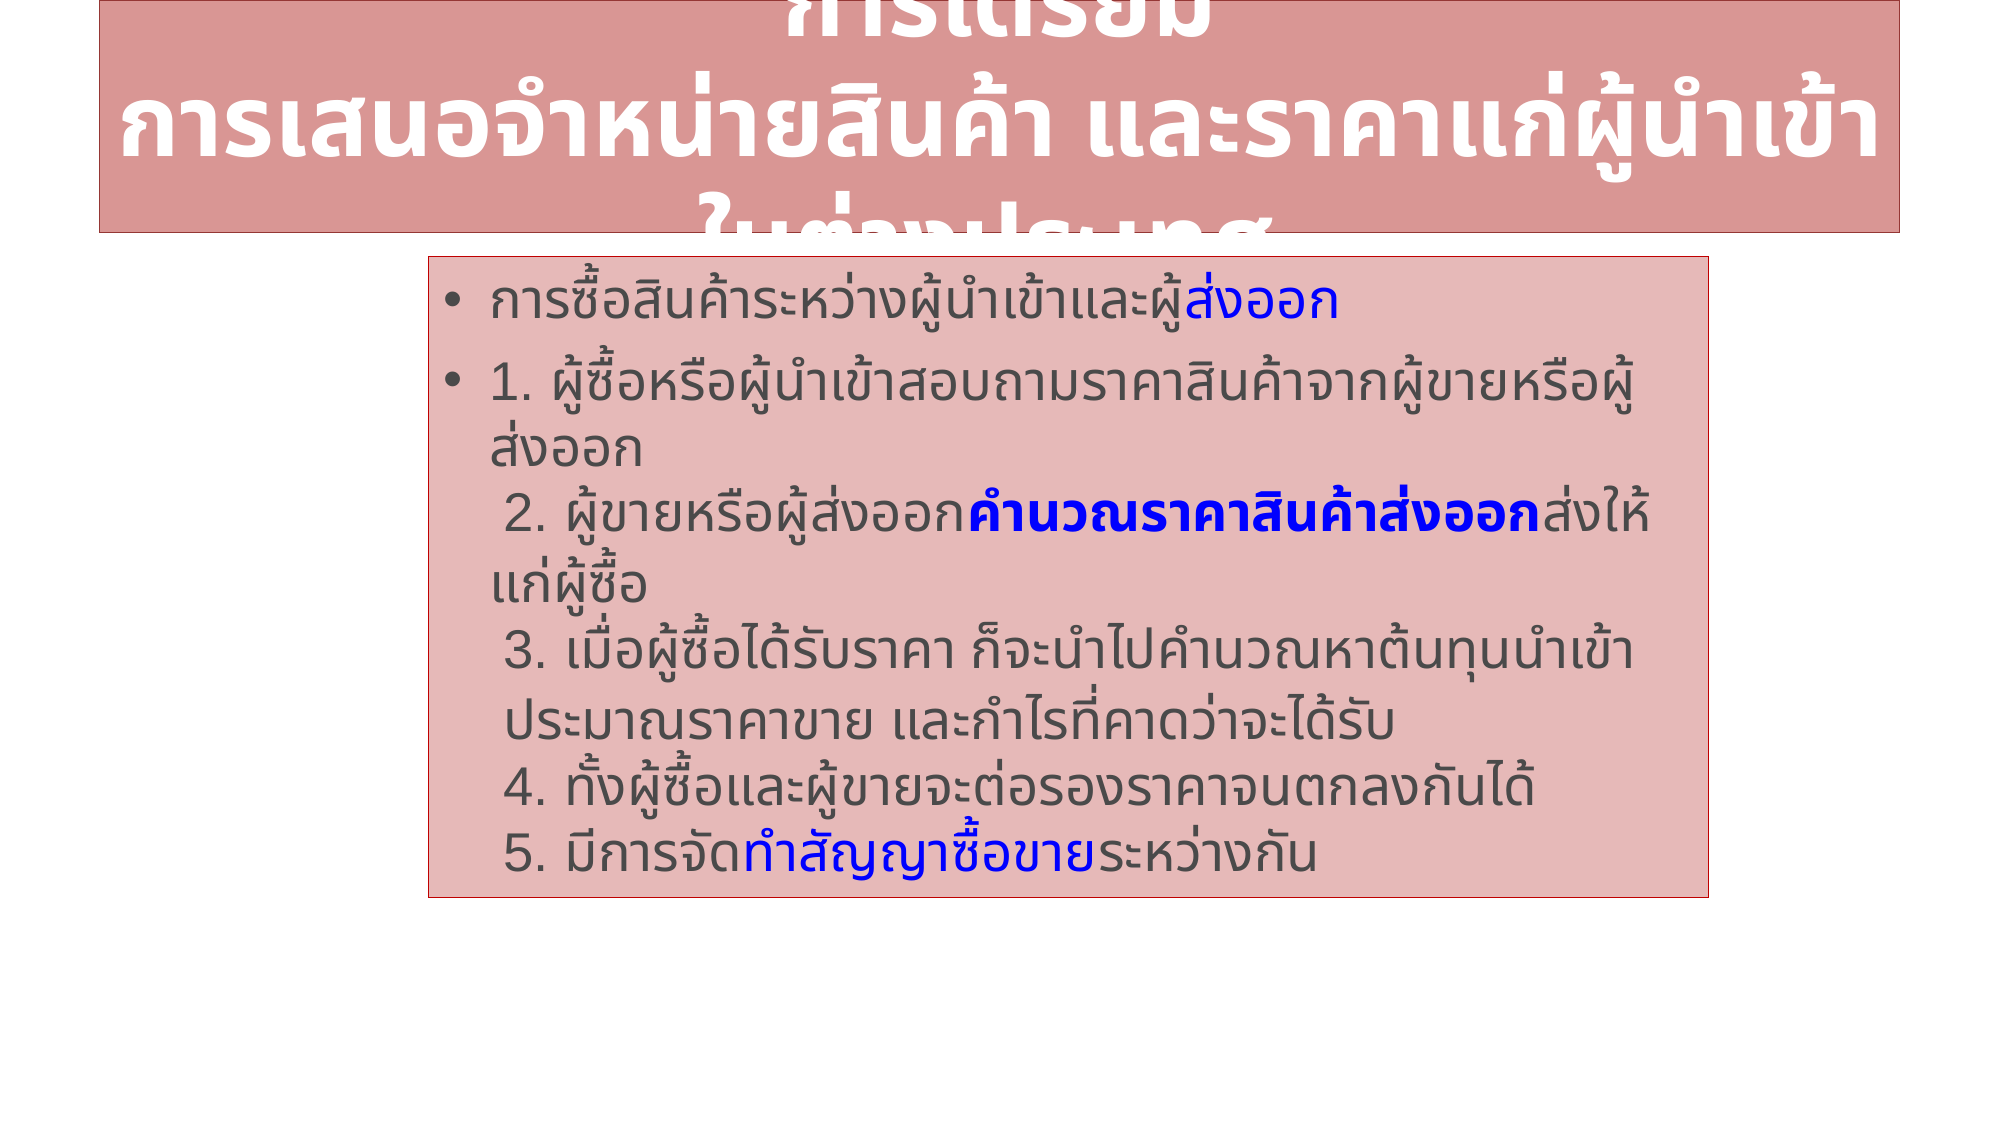

# การเตรียม การเสนอจำหน่ายสินค้า และราคาแก่ผู้นำเข้าในต่างประเทศ
การซื้อสินค้าระหว่างผู้นำเข้าและผู้ส่งออก
1. ผู้ซื้อหรือผู้นำเข้าสอบถามราคาสินค้าจากผู้ขายหรือผู้ส่งออก
 2. ผู้ขายหรือผู้ส่งออกคำนวณราคาสินค้าส่งออกส่งให้แก่ผู้ซื้อ
 3. เมื่อผู้ซื้อได้รับราคา ก็จะนำไปคำนวณหาต้นทุนนำเข้า ประมาณราคาขาย และกำไรที่คาดว่าจะได้รับ
 4. ทั้งผู้ซื้อและผู้ขายจะต่อรองราคาจนตกลงกันได้
 5. มีการจัดทำสัญญาซื้อขายระหว่างกัน